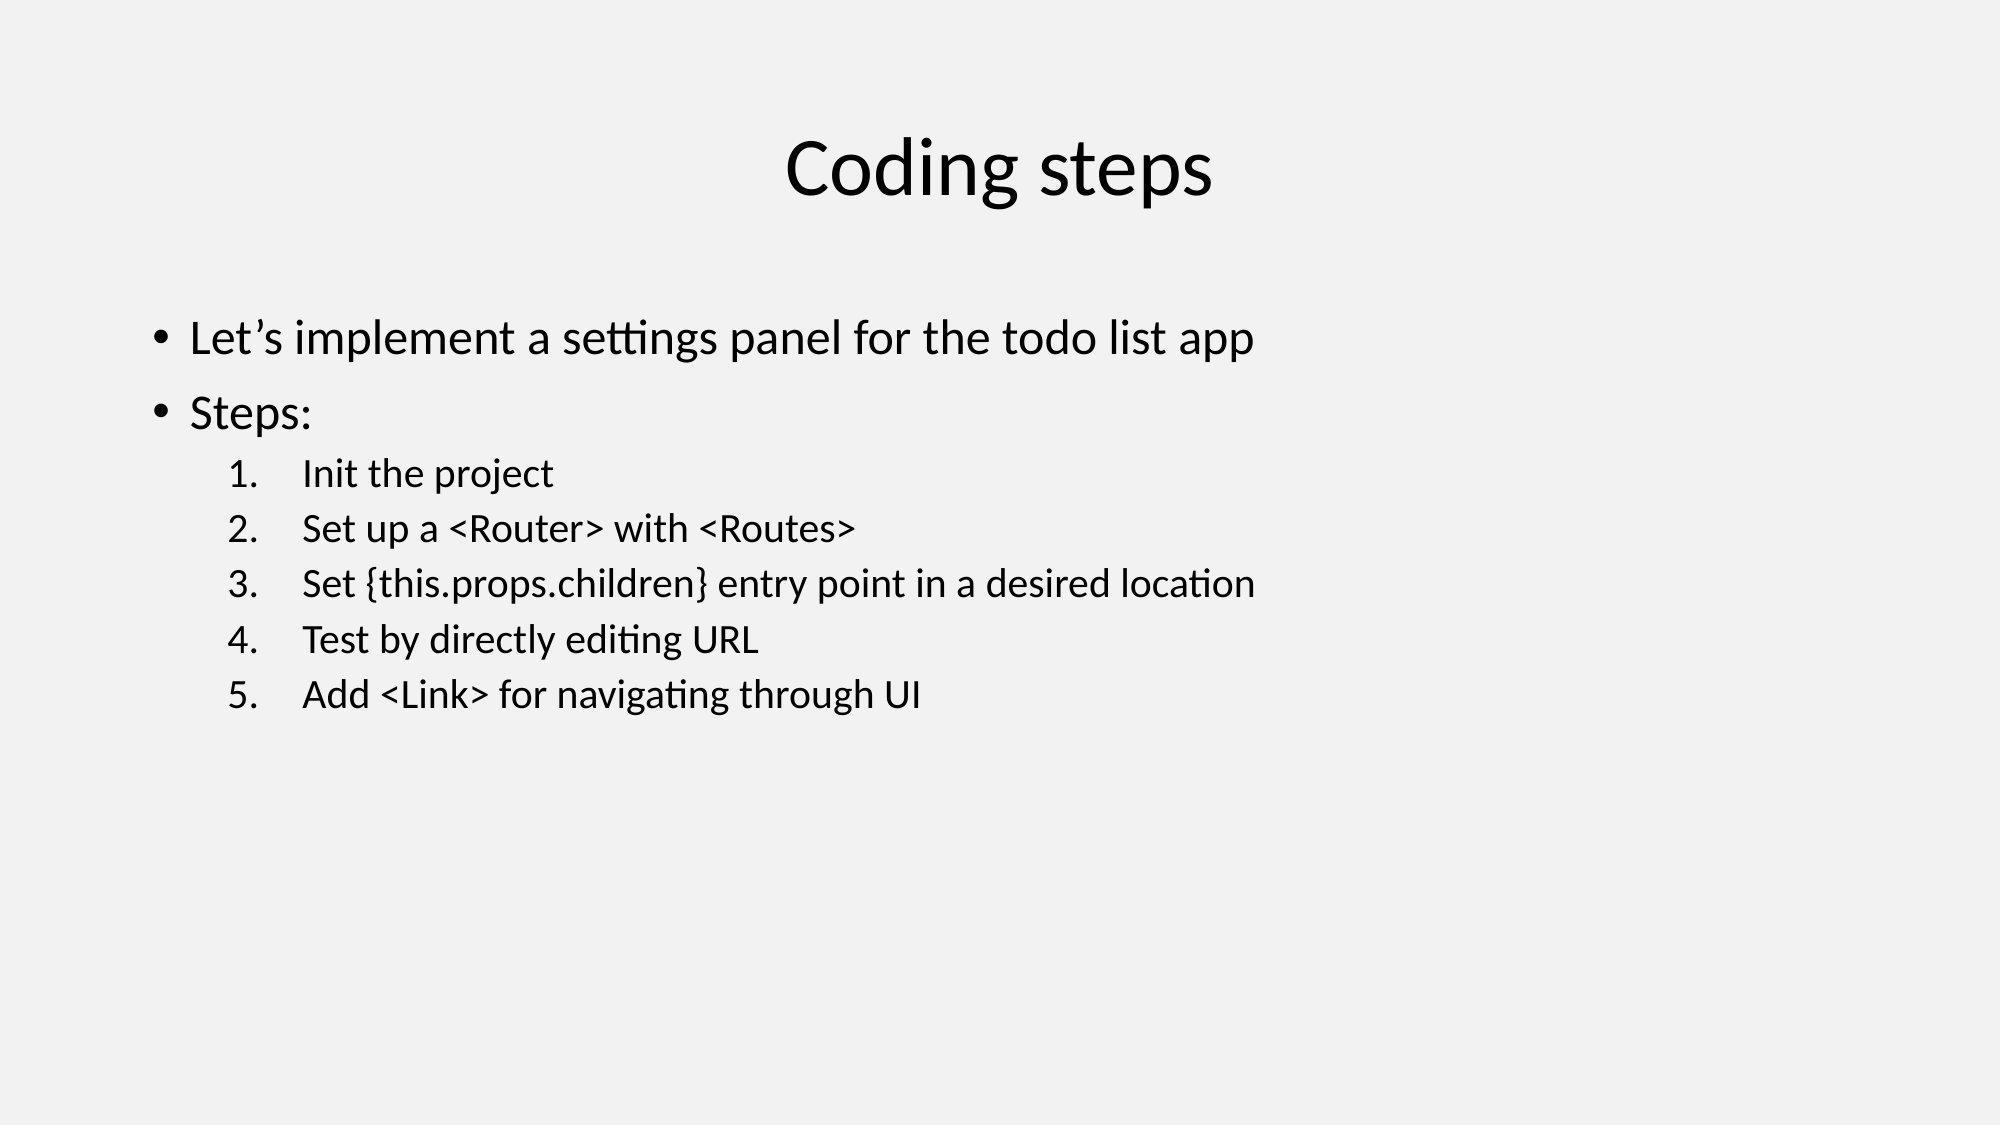

# Coding steps
Let’s implement a settings panel for the todo list app
Steps:
Init the project
Set up a <Router> with <Routes>
Set {this.props.children} entry point in a desired location
Test by directly editing URL
Add <Link> for navigating through UI